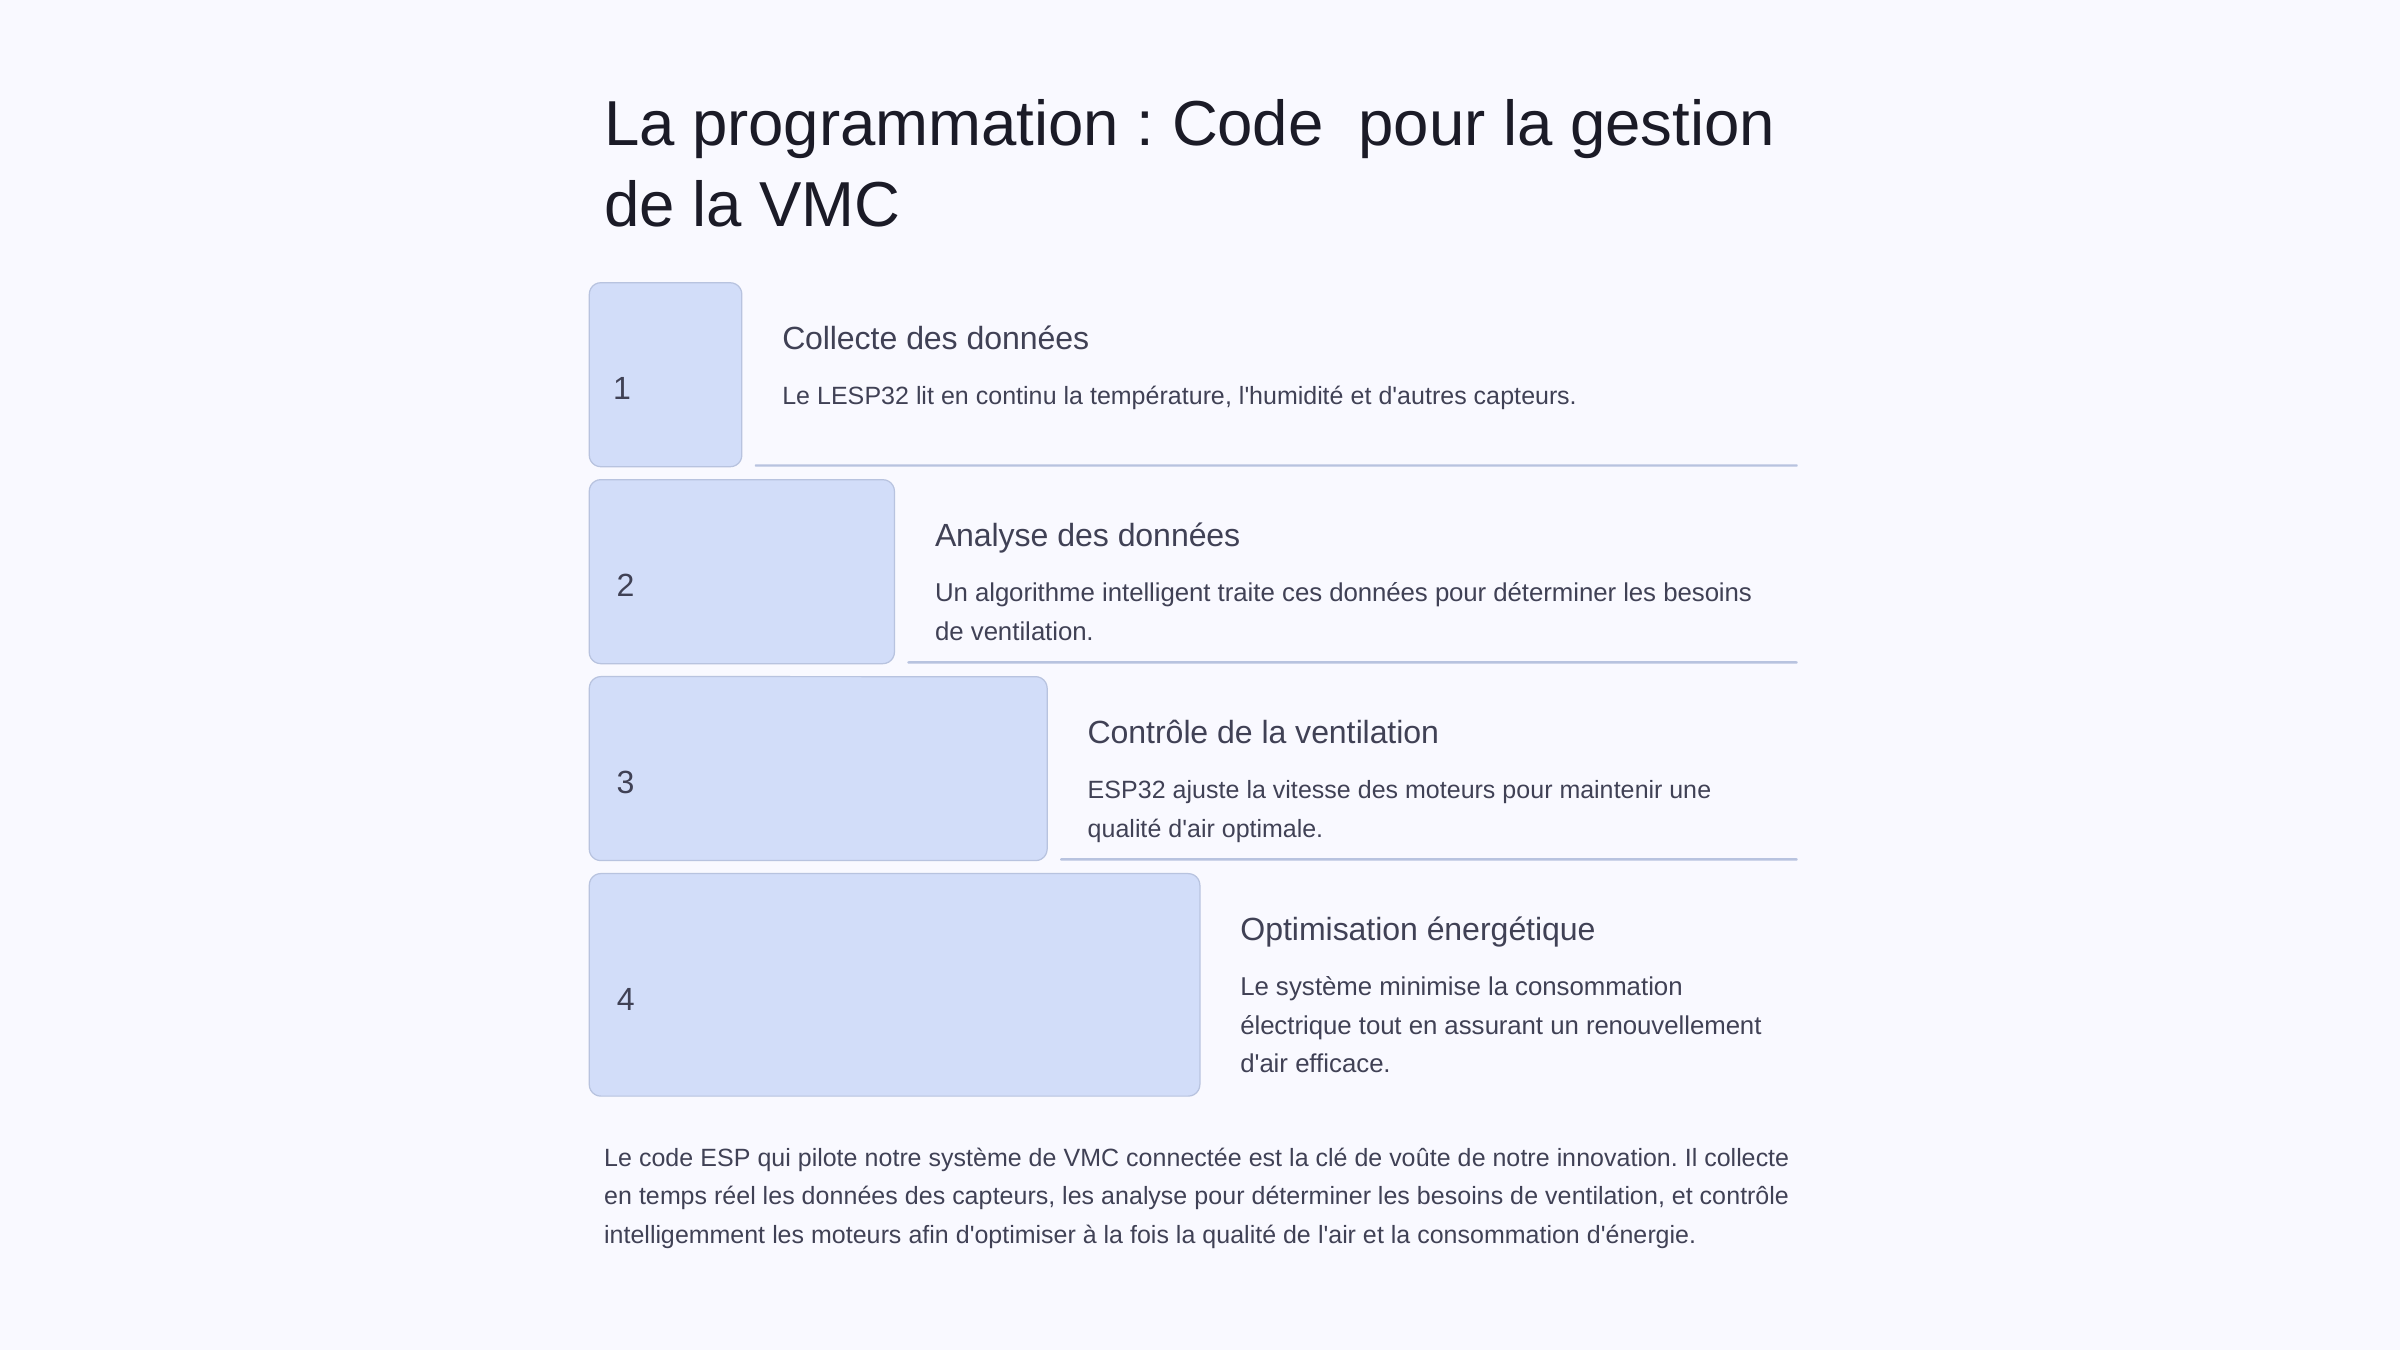

La programmation : Code  pour la gestion de la VMC

Collecte des données
1
Le LESP32 lit en continu la température, l'humidité et d'autres capteurs.

Analyse des données
2
Un algorithme intelligent traite ces données pour déterminer les besoins de ventilation.

Contrôle de la ventilation
3
ESP32 ajuste la vitesse des moteurs pour maintenir une qualité d'air optimale.

Optimisation énergétique
Le système minimise la consommation électrique tout en assurant un renouvellement d'air efficace.
4
Le code ESP qui pilote notre système de VMC connectée est la clé de voûte de notre innovation. Il collecte en temps réel les données des capteurs, les analyse pour déterminer les besoins de ventilation, et contrôle intelligemment les moteurs afin d'optimiser à la fois la qualité de l'air et la consommation d'énergie.